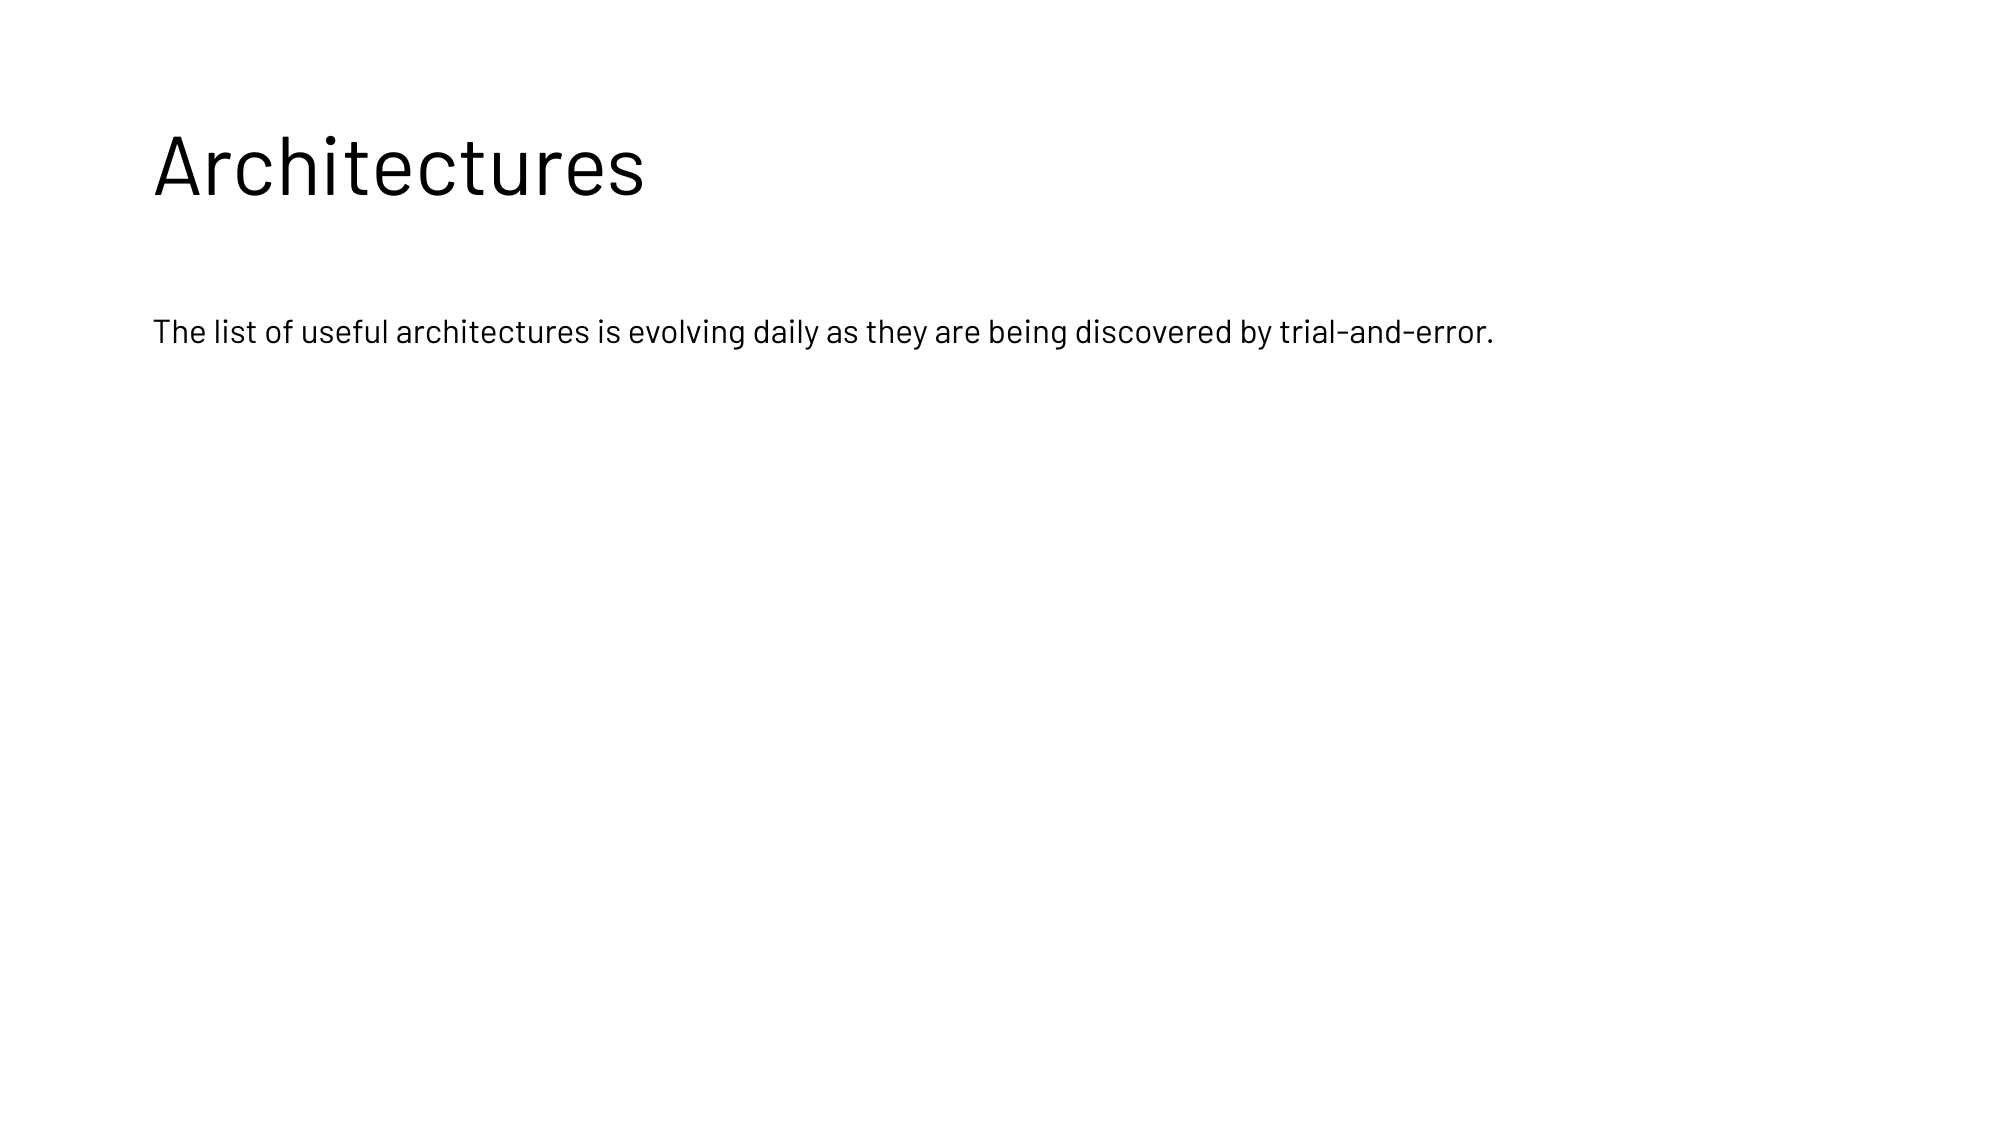

# Architectures
The list of useful architectures is evolving daily as they are being discovered by trial-and-error.